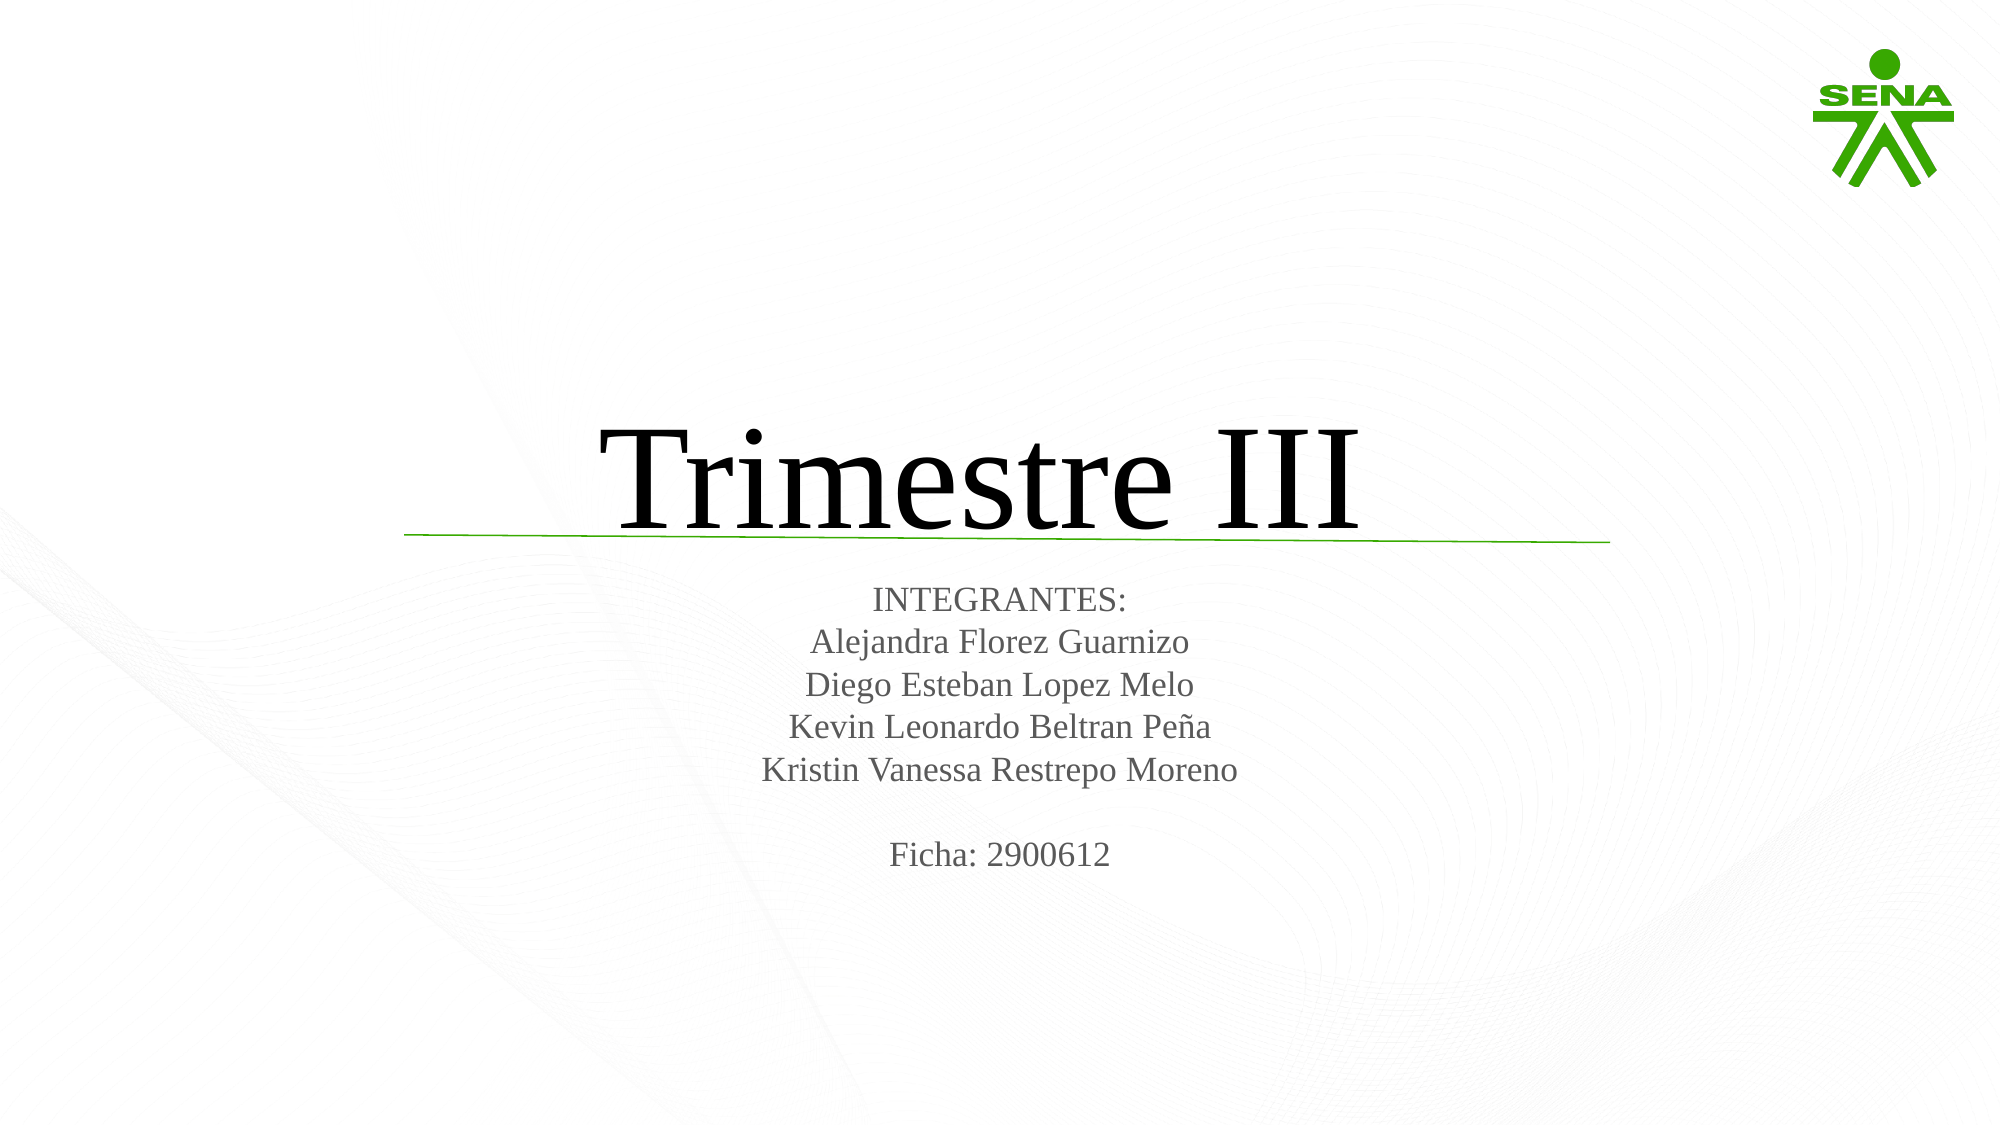

Trimestre III
INTEGRANTES:
Alejandra Florez Guarnizo
Diego Esteban Lopez Melo
Kevin Leonardo Beltran Peña
Kristin Vanessa Restrepo Moreno

Ficha: 2900612